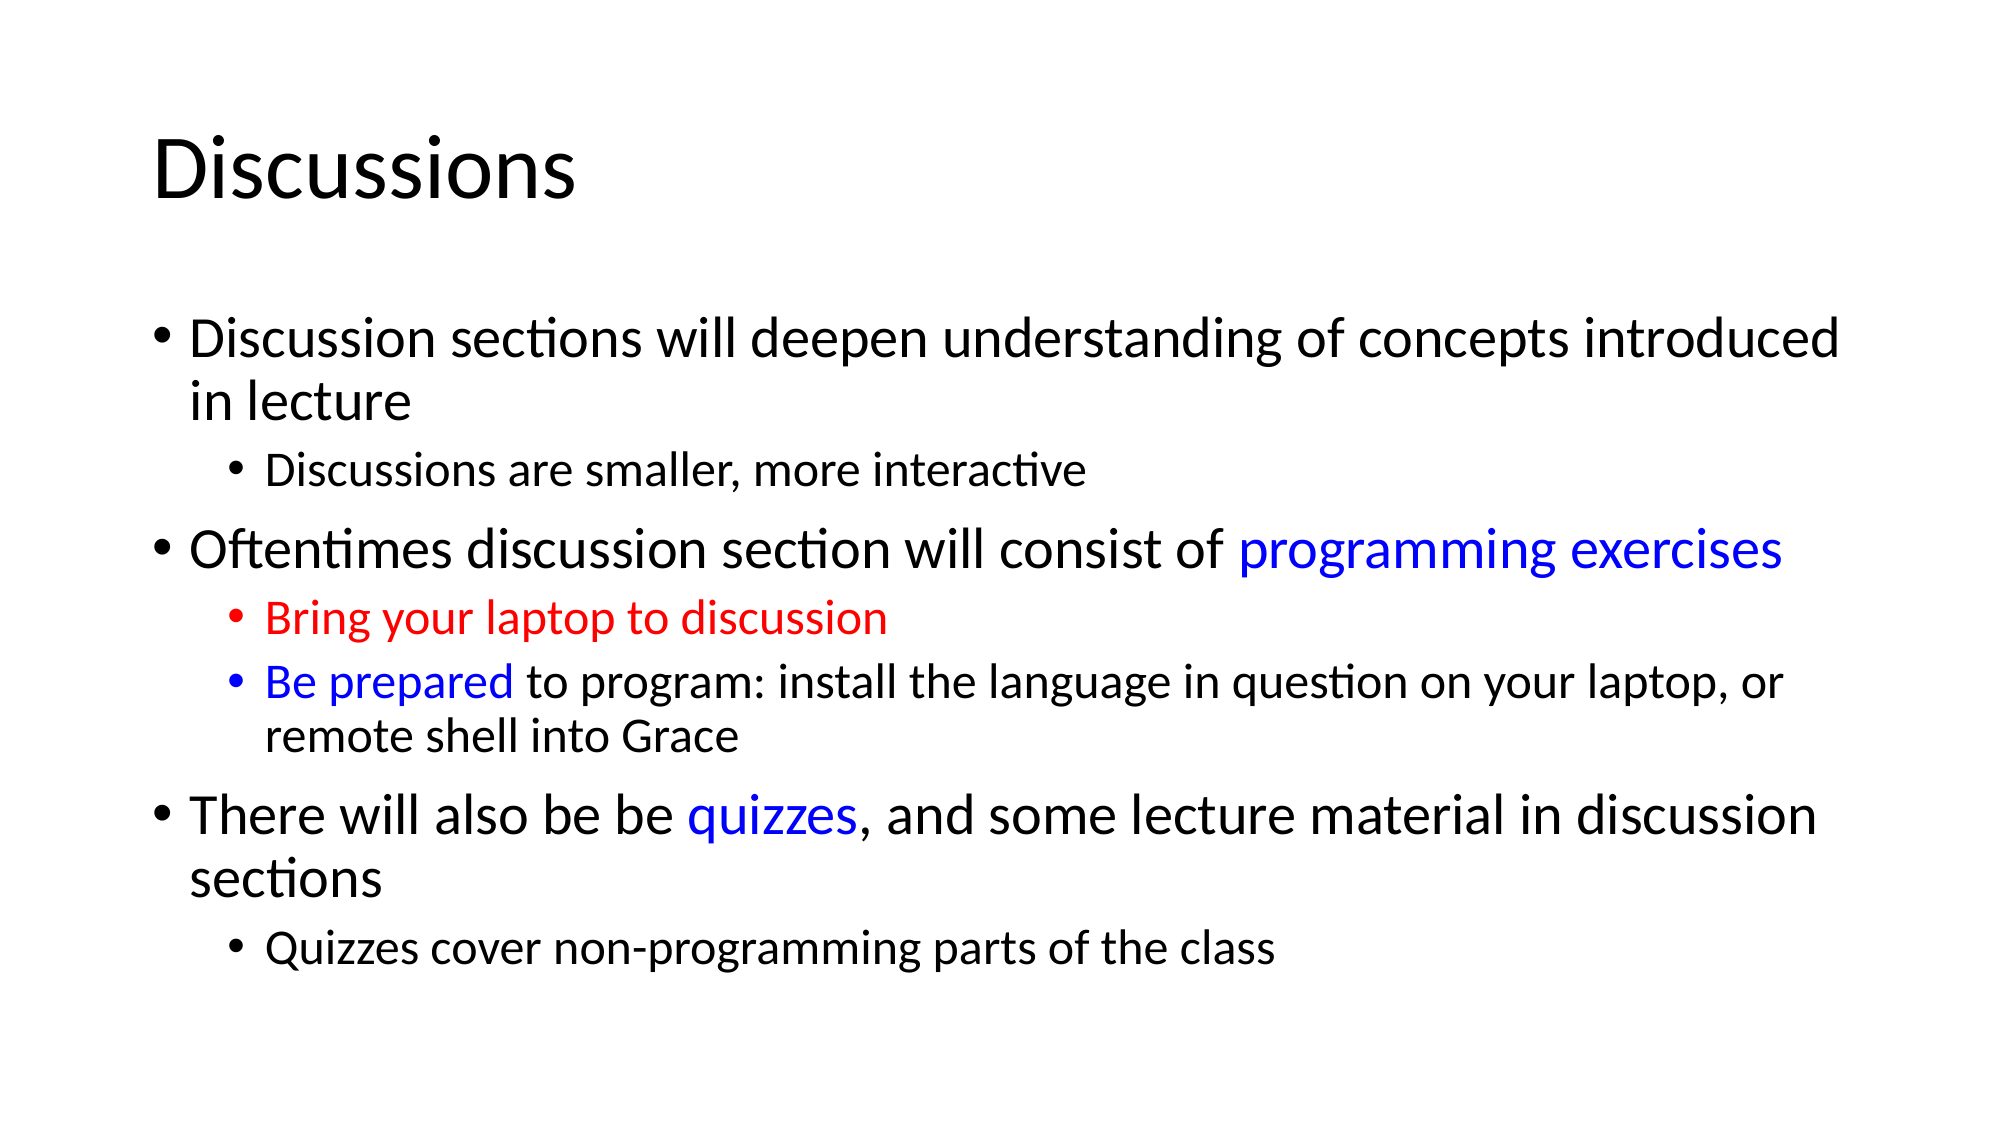

# Discussions
Discussion sections will deepen understanding of concepts introduced in lecture
Discussions are smaller, more interactive
Oftentimes discussion section will consist of programming exercises
Bring your laptop to discussion
Be prepared to program: install the language in question on your laptop, or remote shell into Grace
There will also be be quizzes, and some lecture material in discussion sections
Quizzes cover non-programming parts of the class